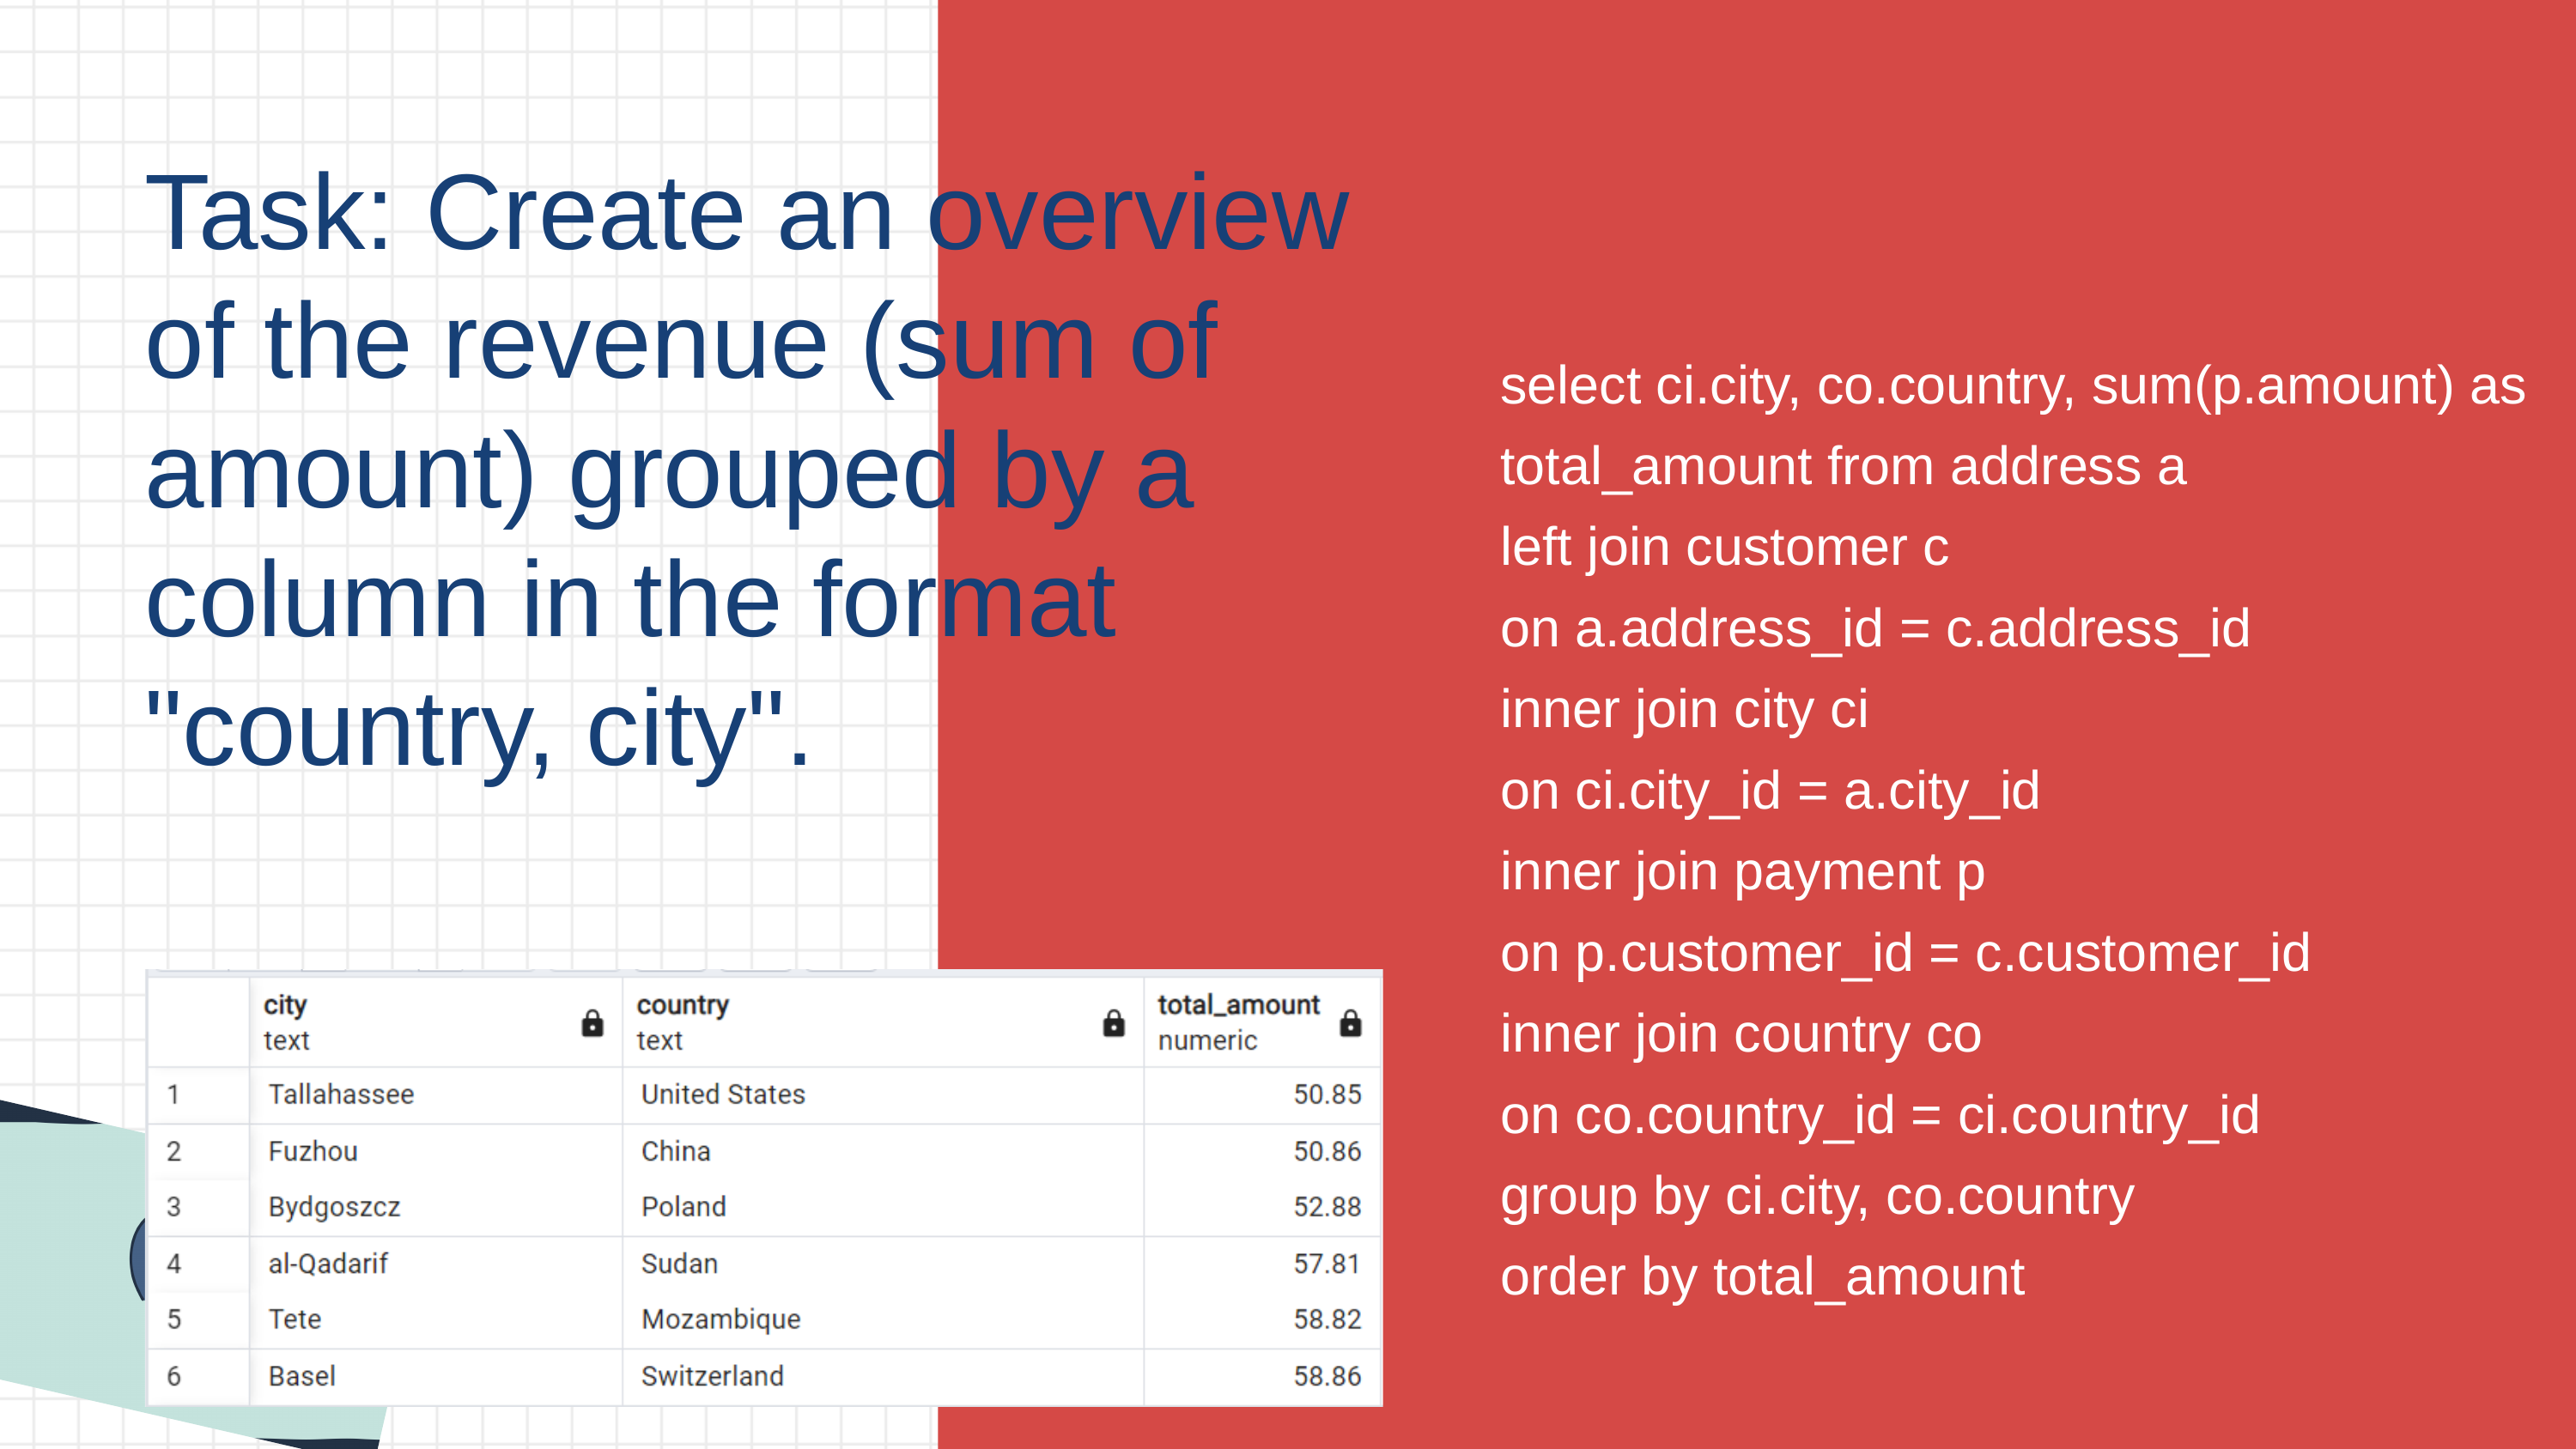

Task: Create an overview of the revenue (sum of amount) grouped by a column in the format "country, city".

select ci.city, co.country, sum(p.amount) as total_amount from address a
left join customer c
on a.address_id = c.address_id
inner join city ci
on ci.city_id = a.city_id
inner join payment p
on p.customer_id = c.customer_id
inner join country co
on co.country_id = ci.country_id
group by ci.city, co.country
order by total_amount